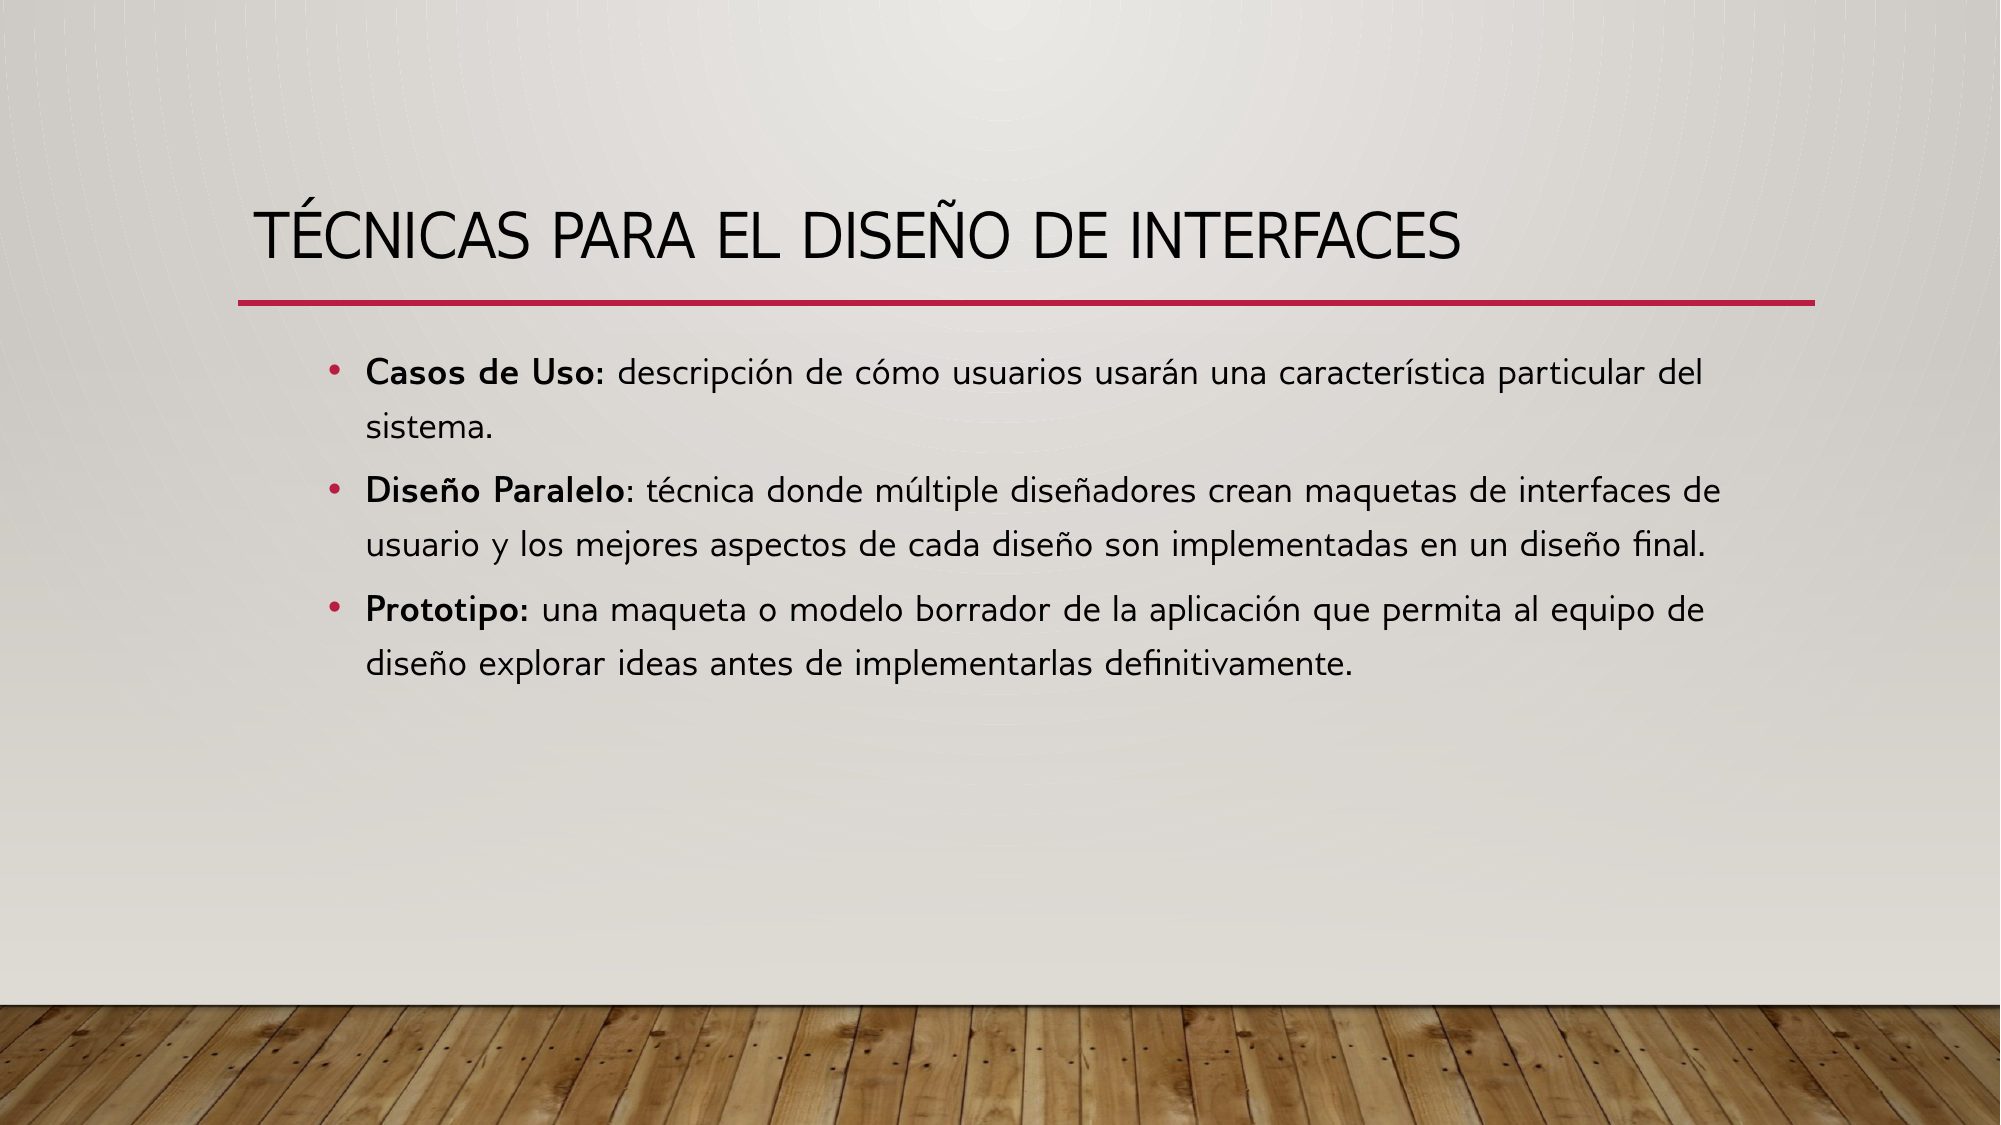

# Técnicas para el diseño de Interfaces
Casos de Uso: descripción de cómo usuarios usarán una característica particular del sistema.
Diseño Paralelo: técnica donde múltiple diseñadores crean maquetas de interfaces de usuario y los mejores aspectos de cada diseño son implementadas en un diseño final.
Prototipo: una maqueta o modelo borrador de la aplicación que permita al equipo de diseño explorar ideas antes de implementarlas definitivamente.